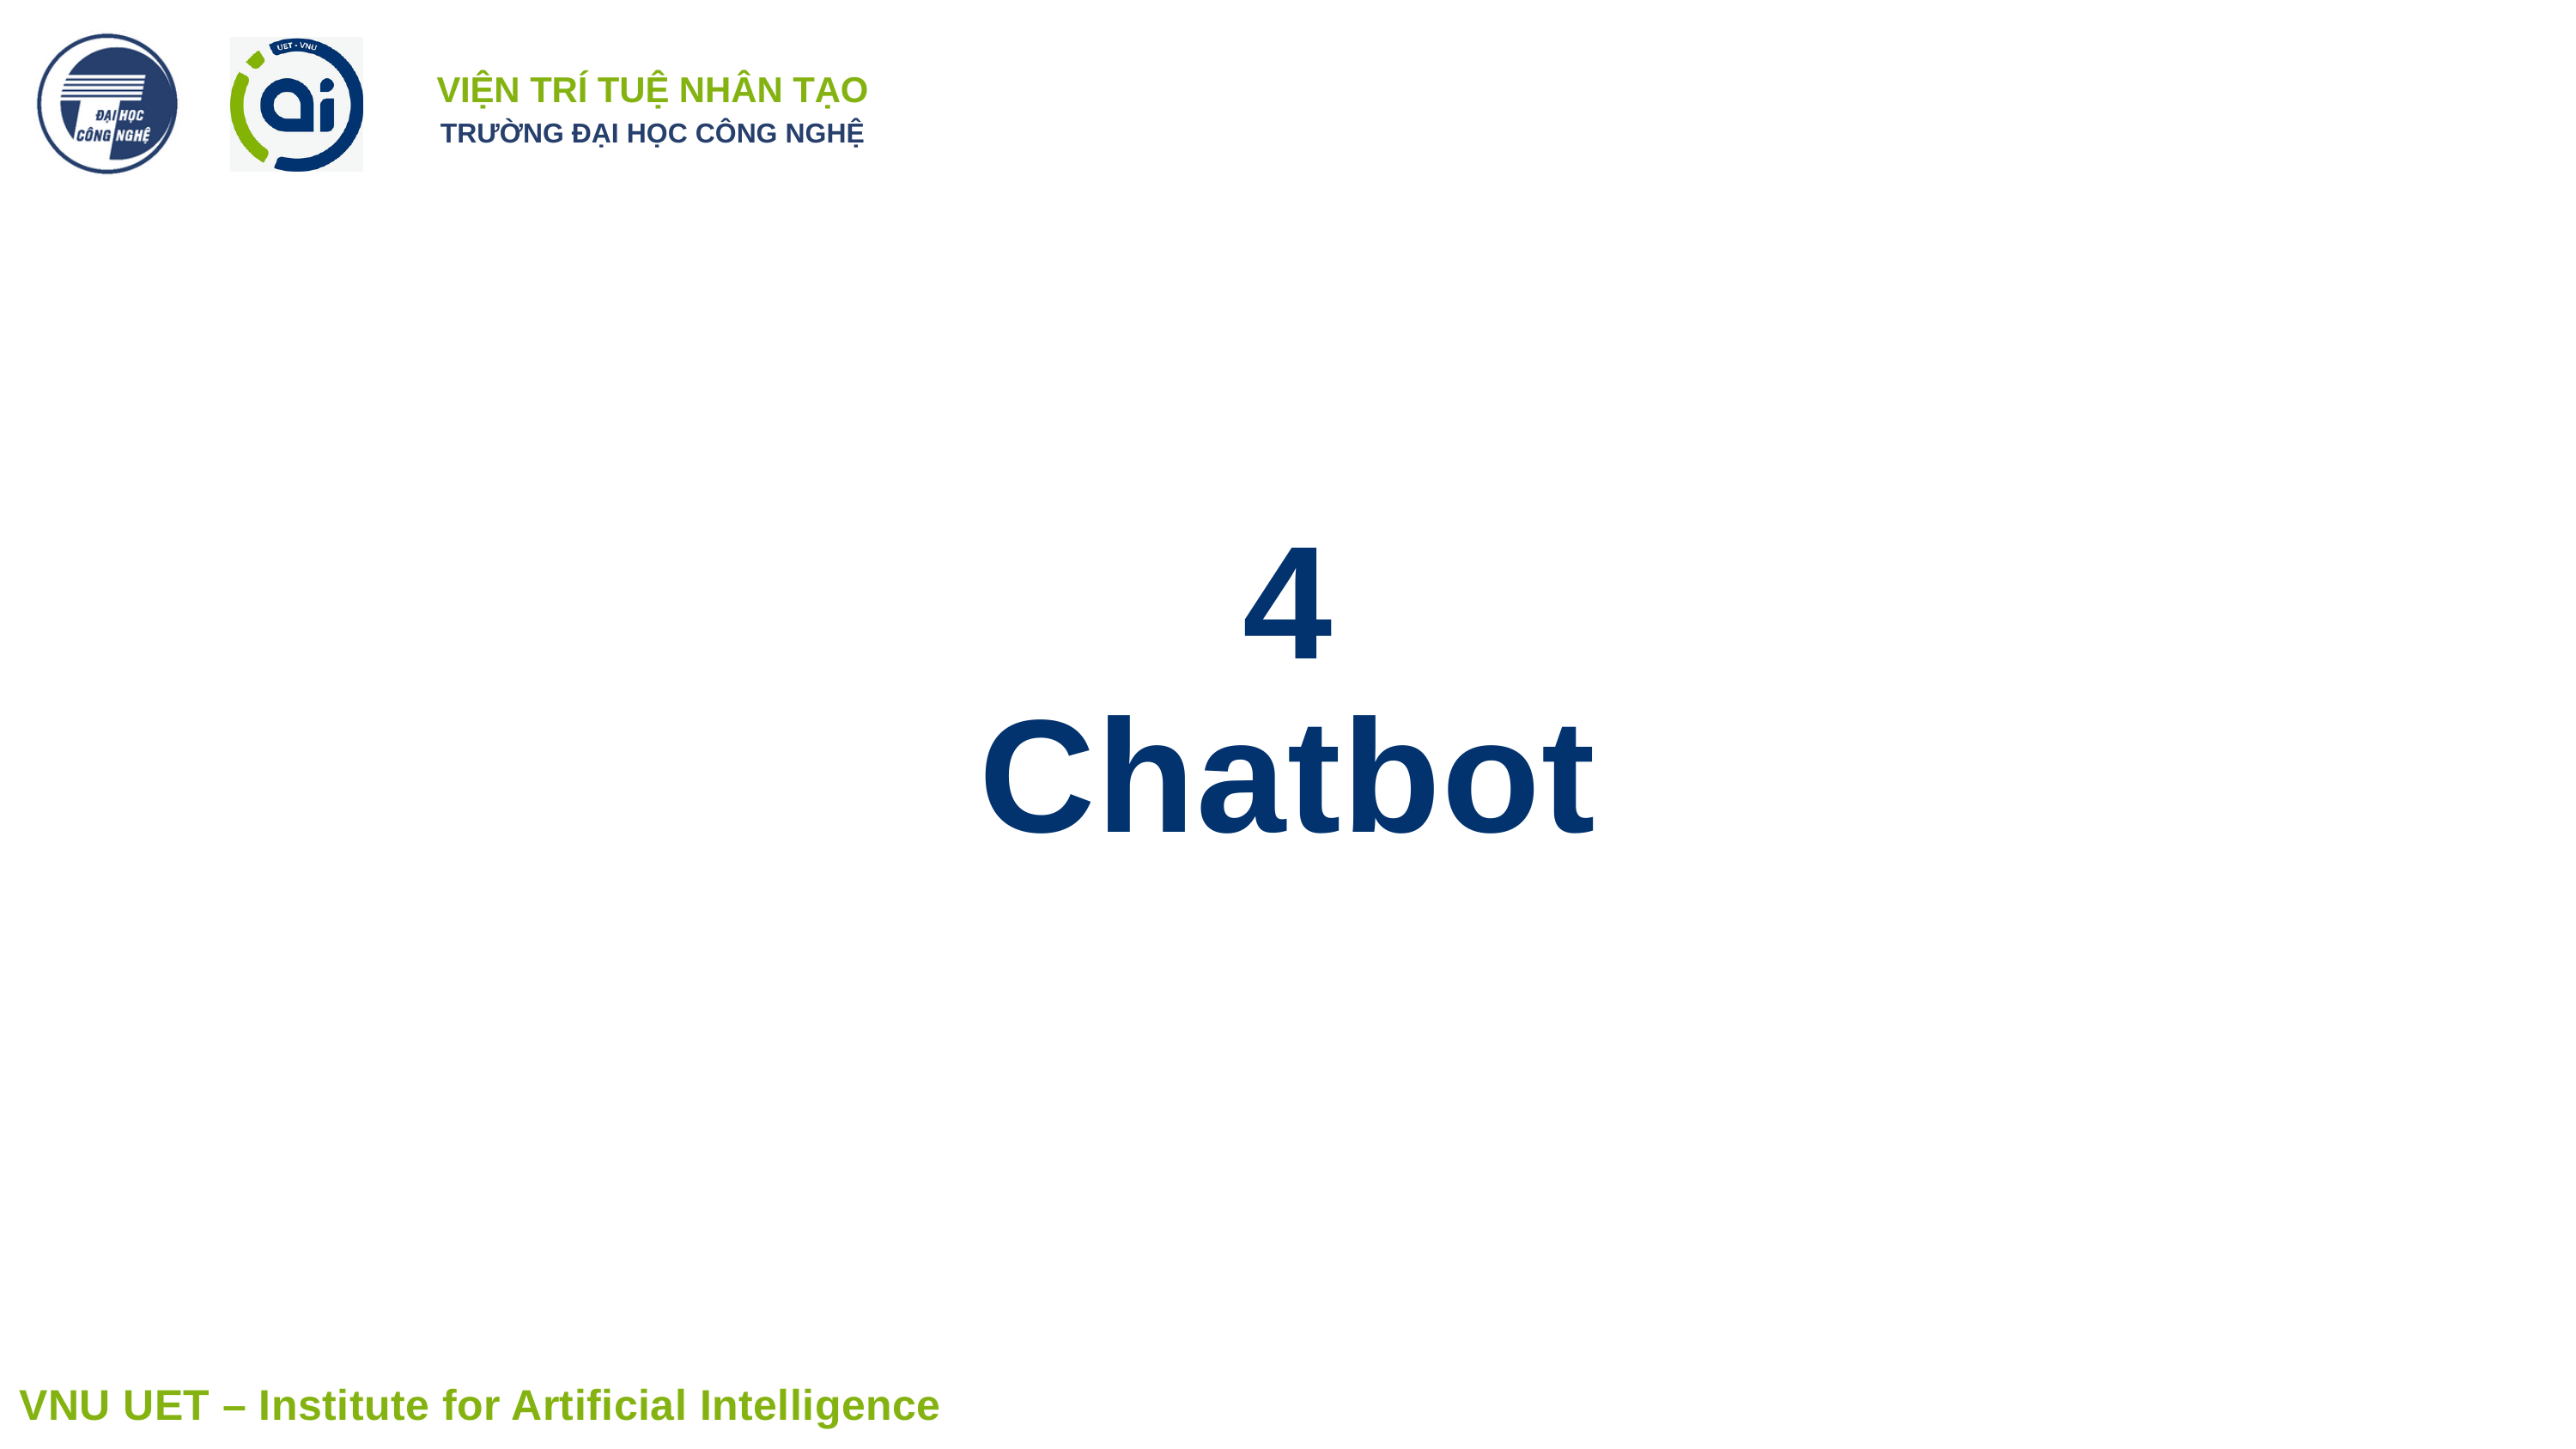

VIỆN TRÍ TUỆ NHÂN TẠO
TRƯỜNG ĐẠI HỌC CÔNG NGHỆ
4
Chatbot

 VNU UET – Institute for Artificial Intelligence